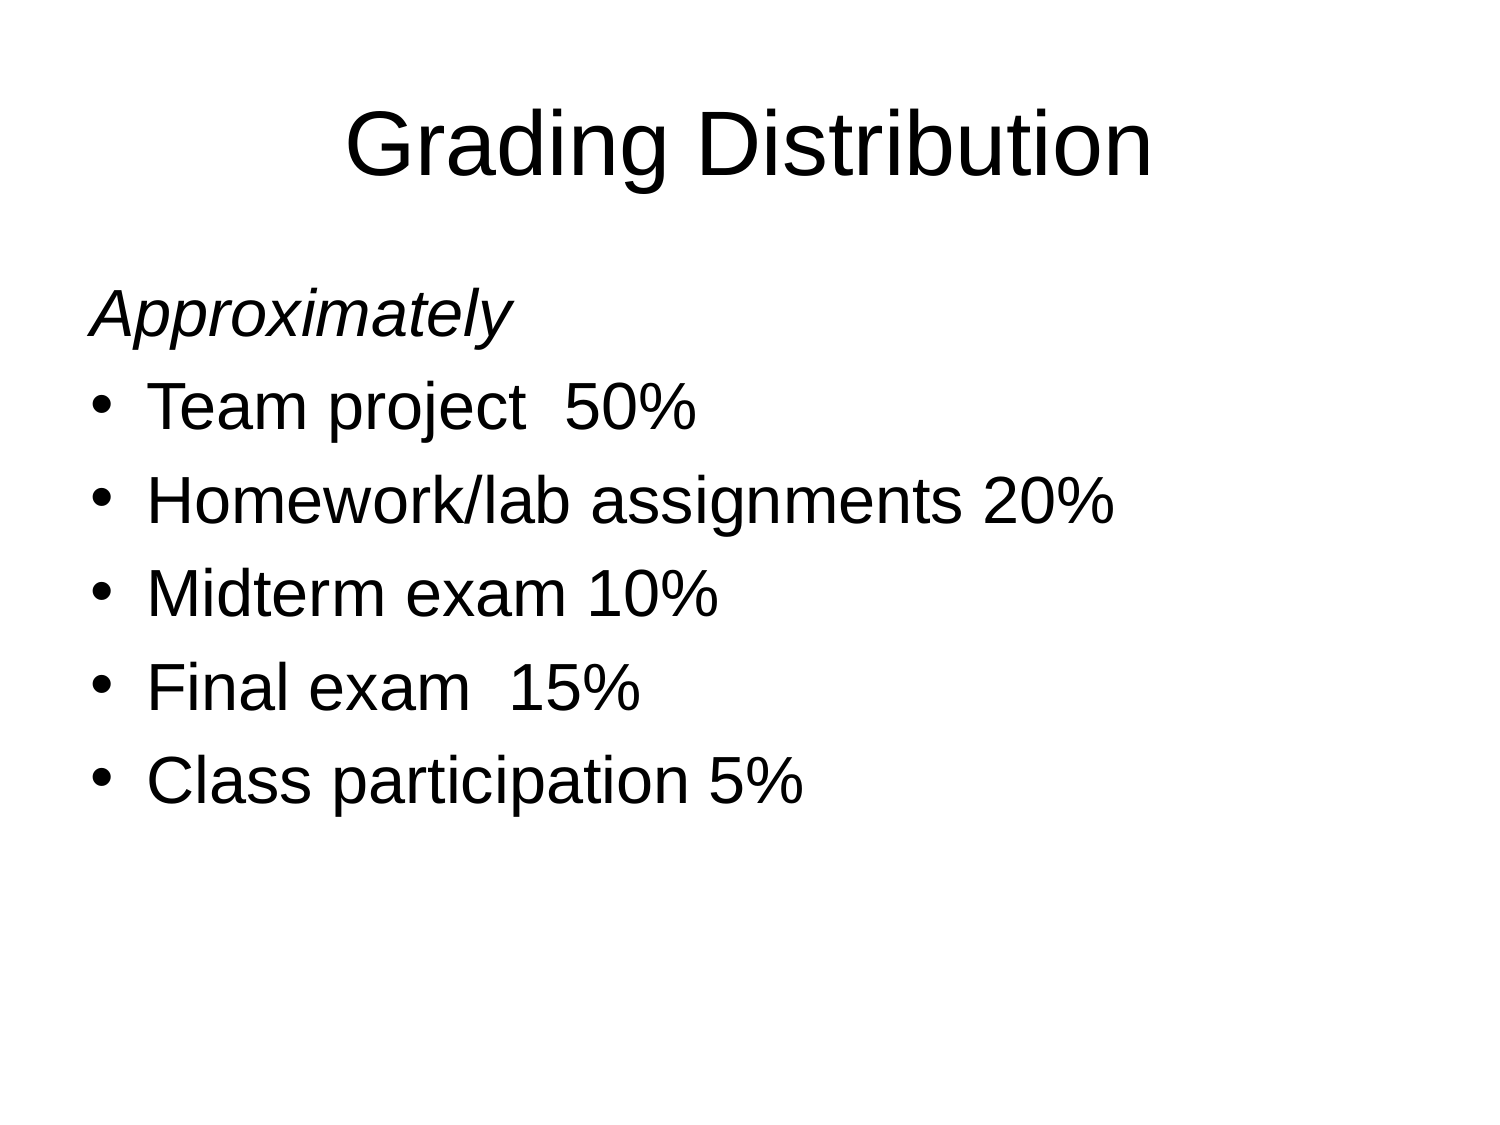

# Grading Distribution
Approximately
Team project  50%
Homework/lab assignments 20%
Midterm exam 10%
Final exam  15%
Class participation 5%